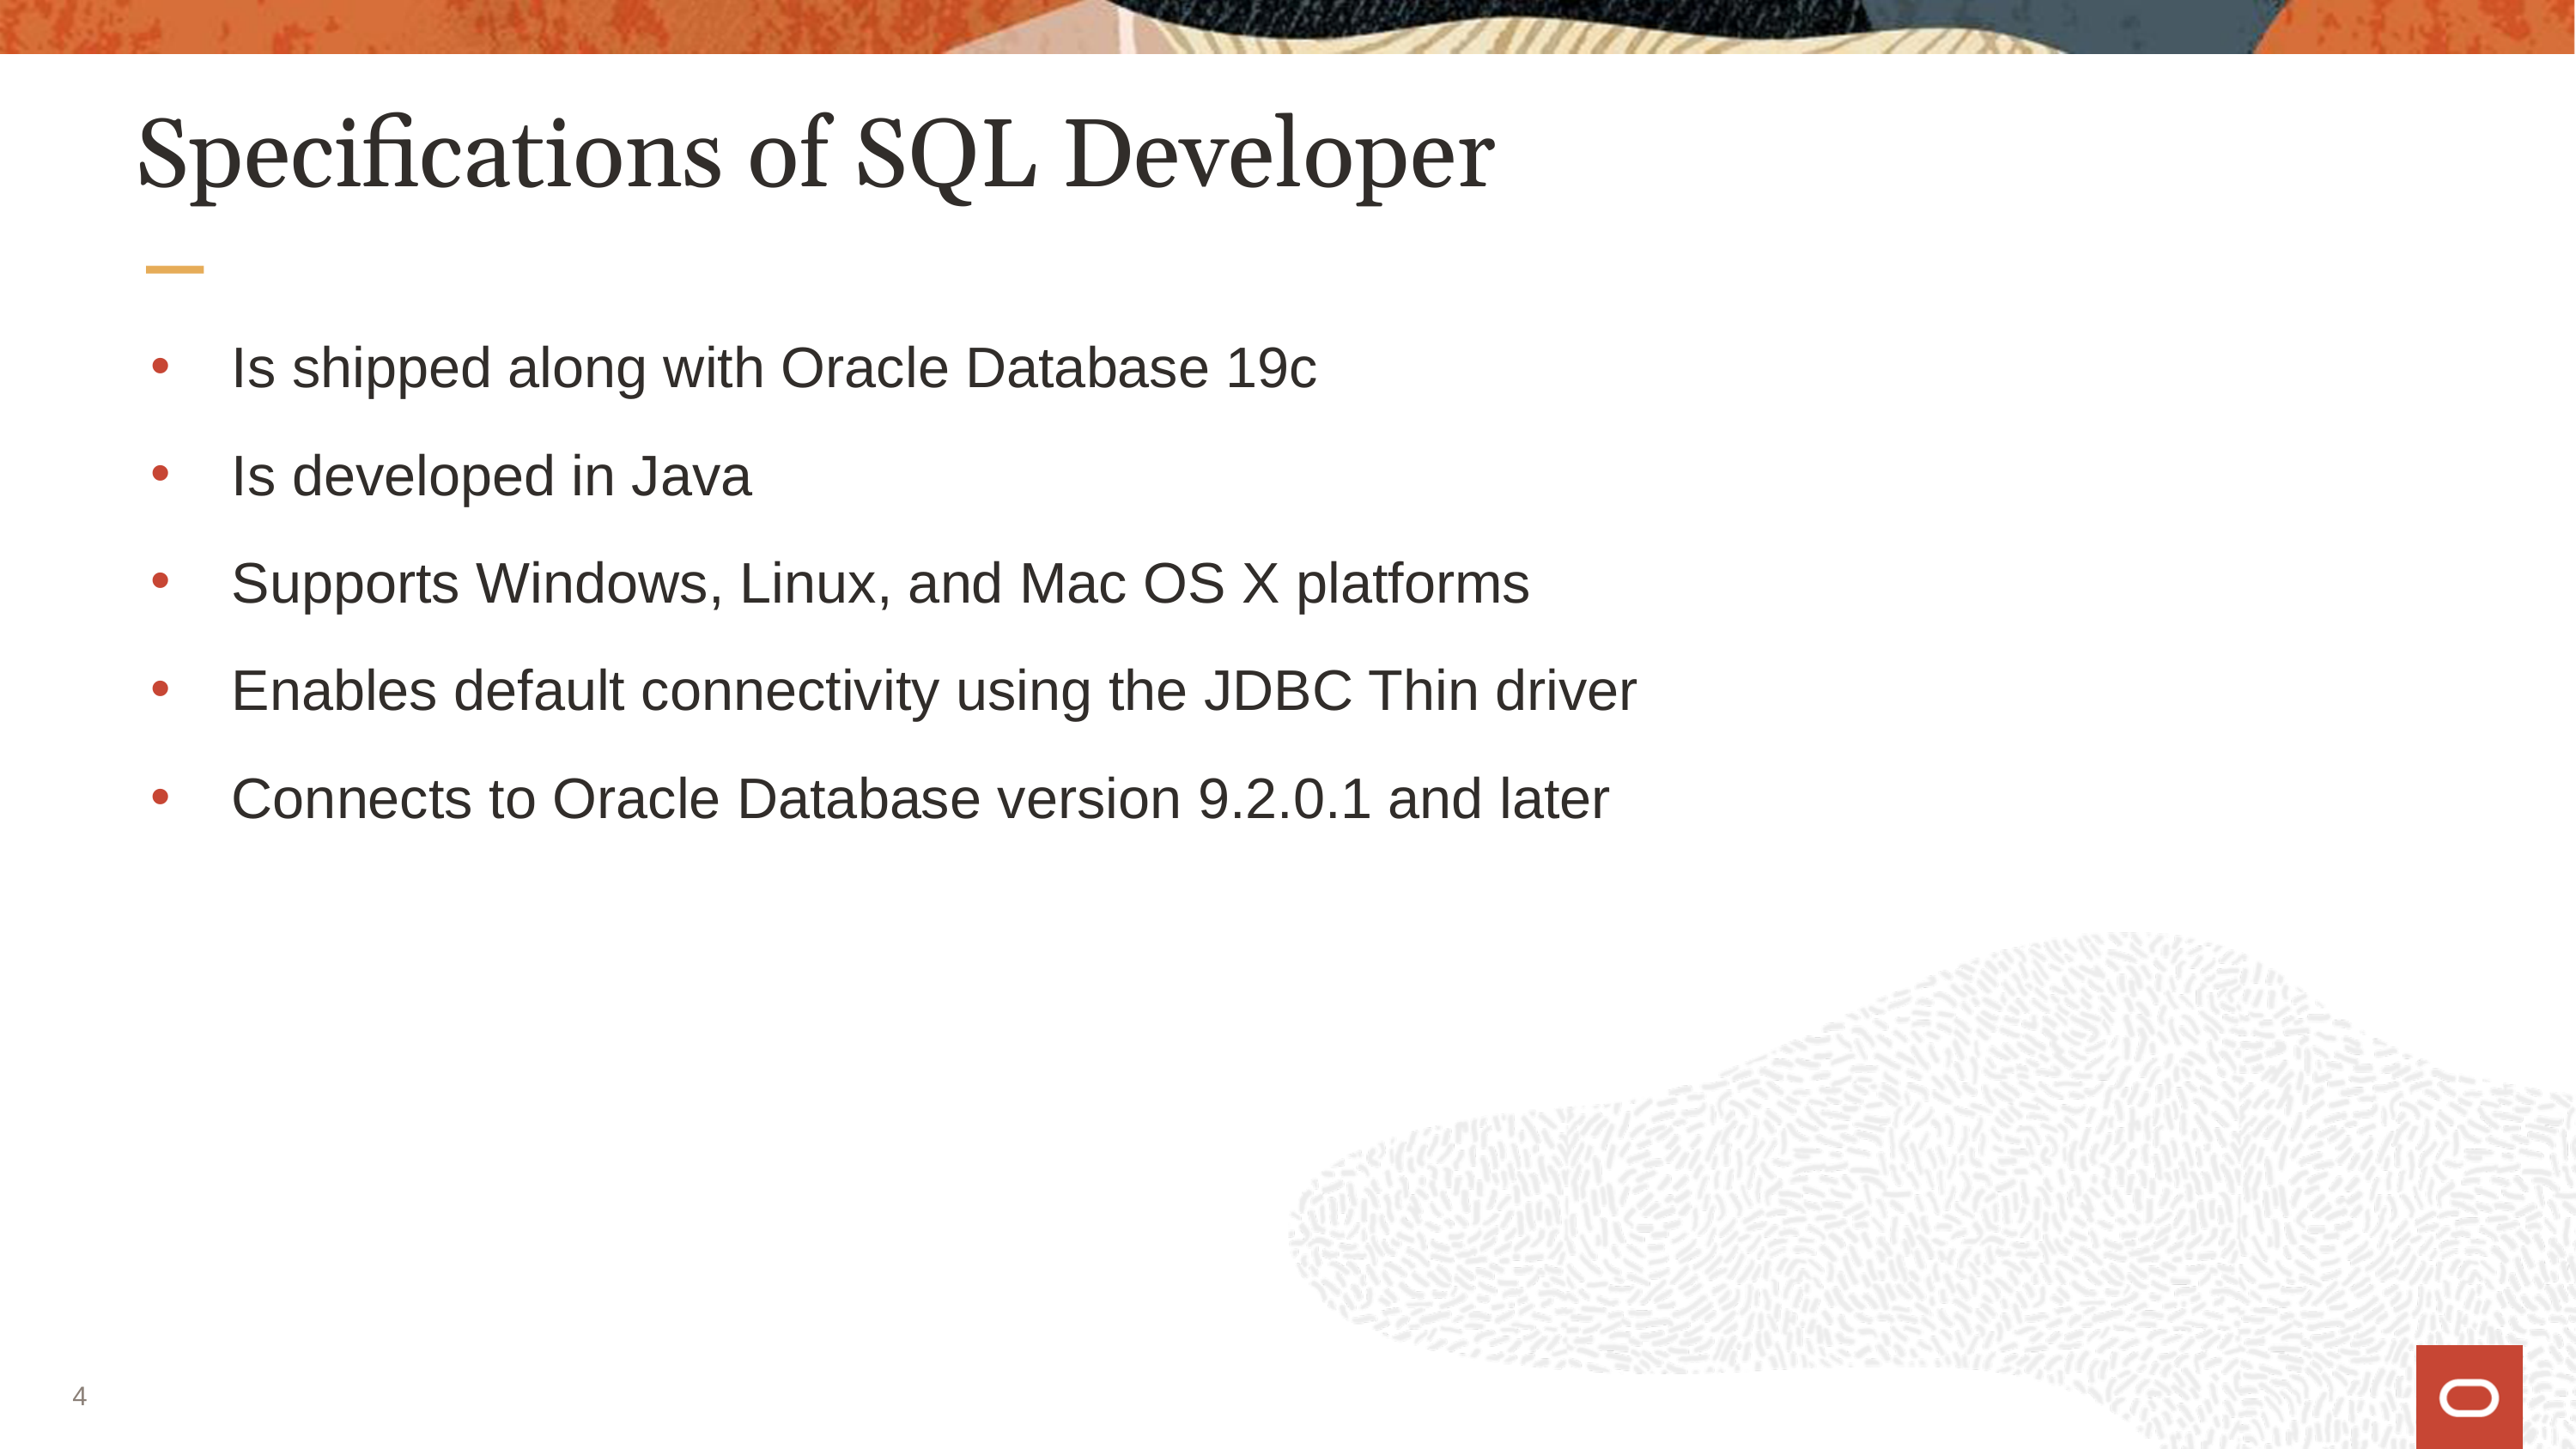

# Specifications of SQL Developer
Is shipped along with Oracle Database 19c
Is developed in Java
Supports Windows, Linux, and Mac OS X platforms
Enables default connectivity using the JDBC Thin driver
Connects to Oracle Database version 9.2.0.1 and later